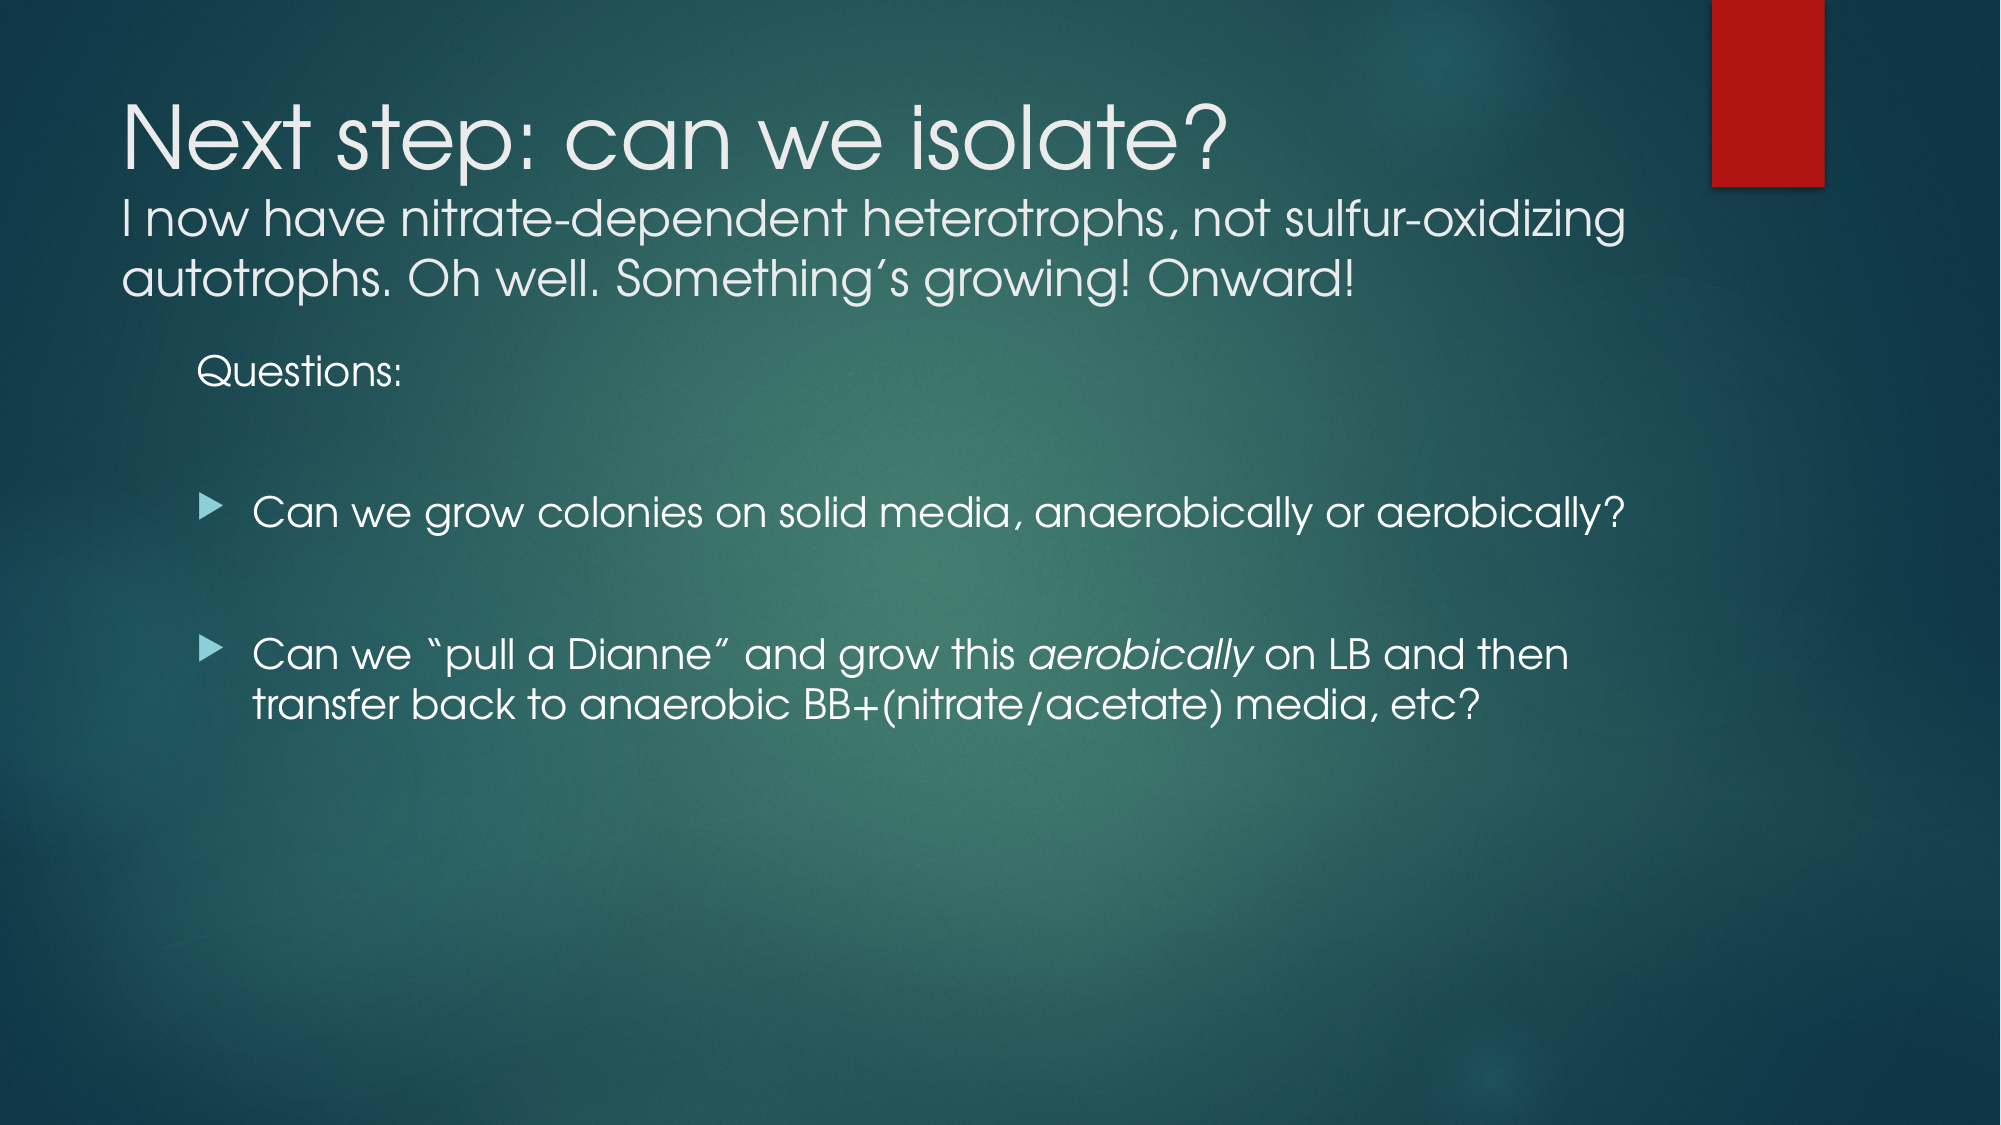

# Next step: can we isolate? I now have nitrate-dependent heterotrophs, not sulfur-oxidizing autotrophs. Oh well. Something’s growing! Onward!
Questions:

Can we grow colonies on solid media, anaerobically or aerobically?

Can we “pull a Dianne” and grow this aerobically on LB and then transfer back to anaerobic BB+(nitrate/acetate) media, etc?